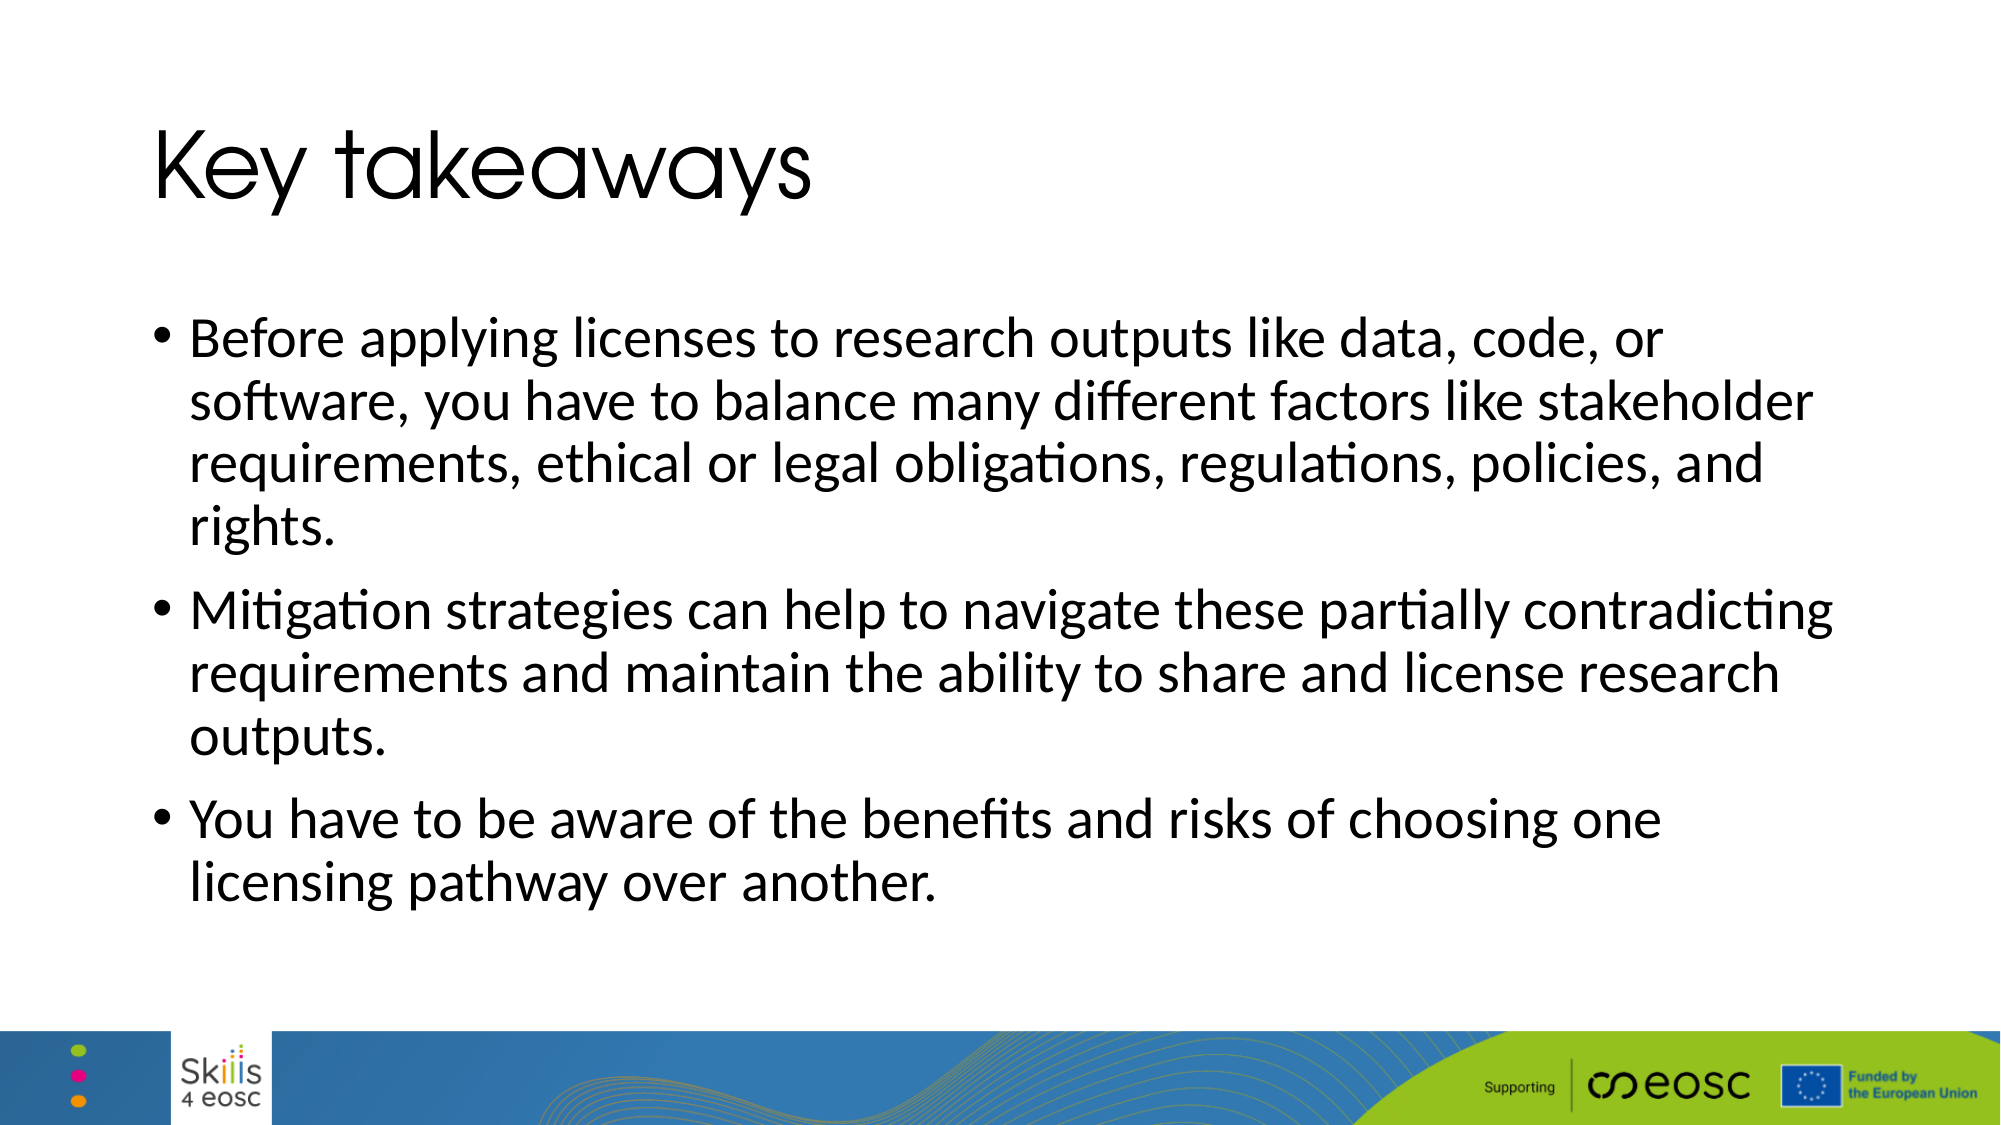

# Key takeaways
Before applying licenses to research outputs like data, code, or software, you have to balance many different factors like stakeholder requirements, ethical or legal obligations, regulations, policies, and rights.
Mitigation strategies can help to navigate these partially contradicting requirements and maintain the ability to share and license research outputs.
You have to be aware of the benefits and risks of choosing one licensing pathway over another.